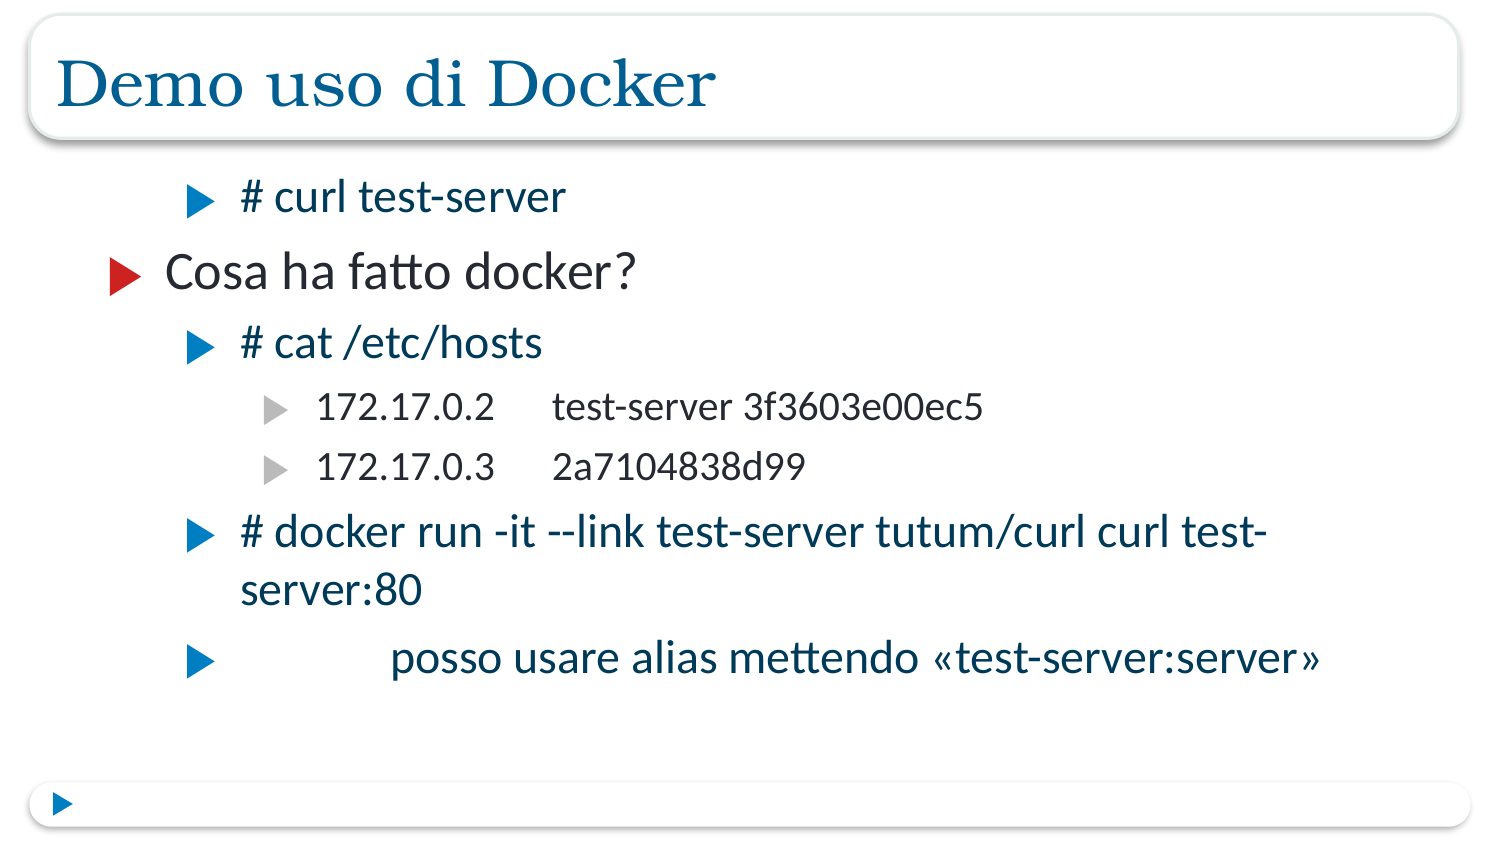

# Demo uso di Docker
# curl test-server
Cosa ha fatto docker?
# cat /etc/hosts
172.17.0.2      test-server 3f3603e00ec5
172.17.0.3      2a7104838d99
# docker run -it --link test-server tutum/curl curl test-server:80
 	posso usare alias mettendo «test-server:server»